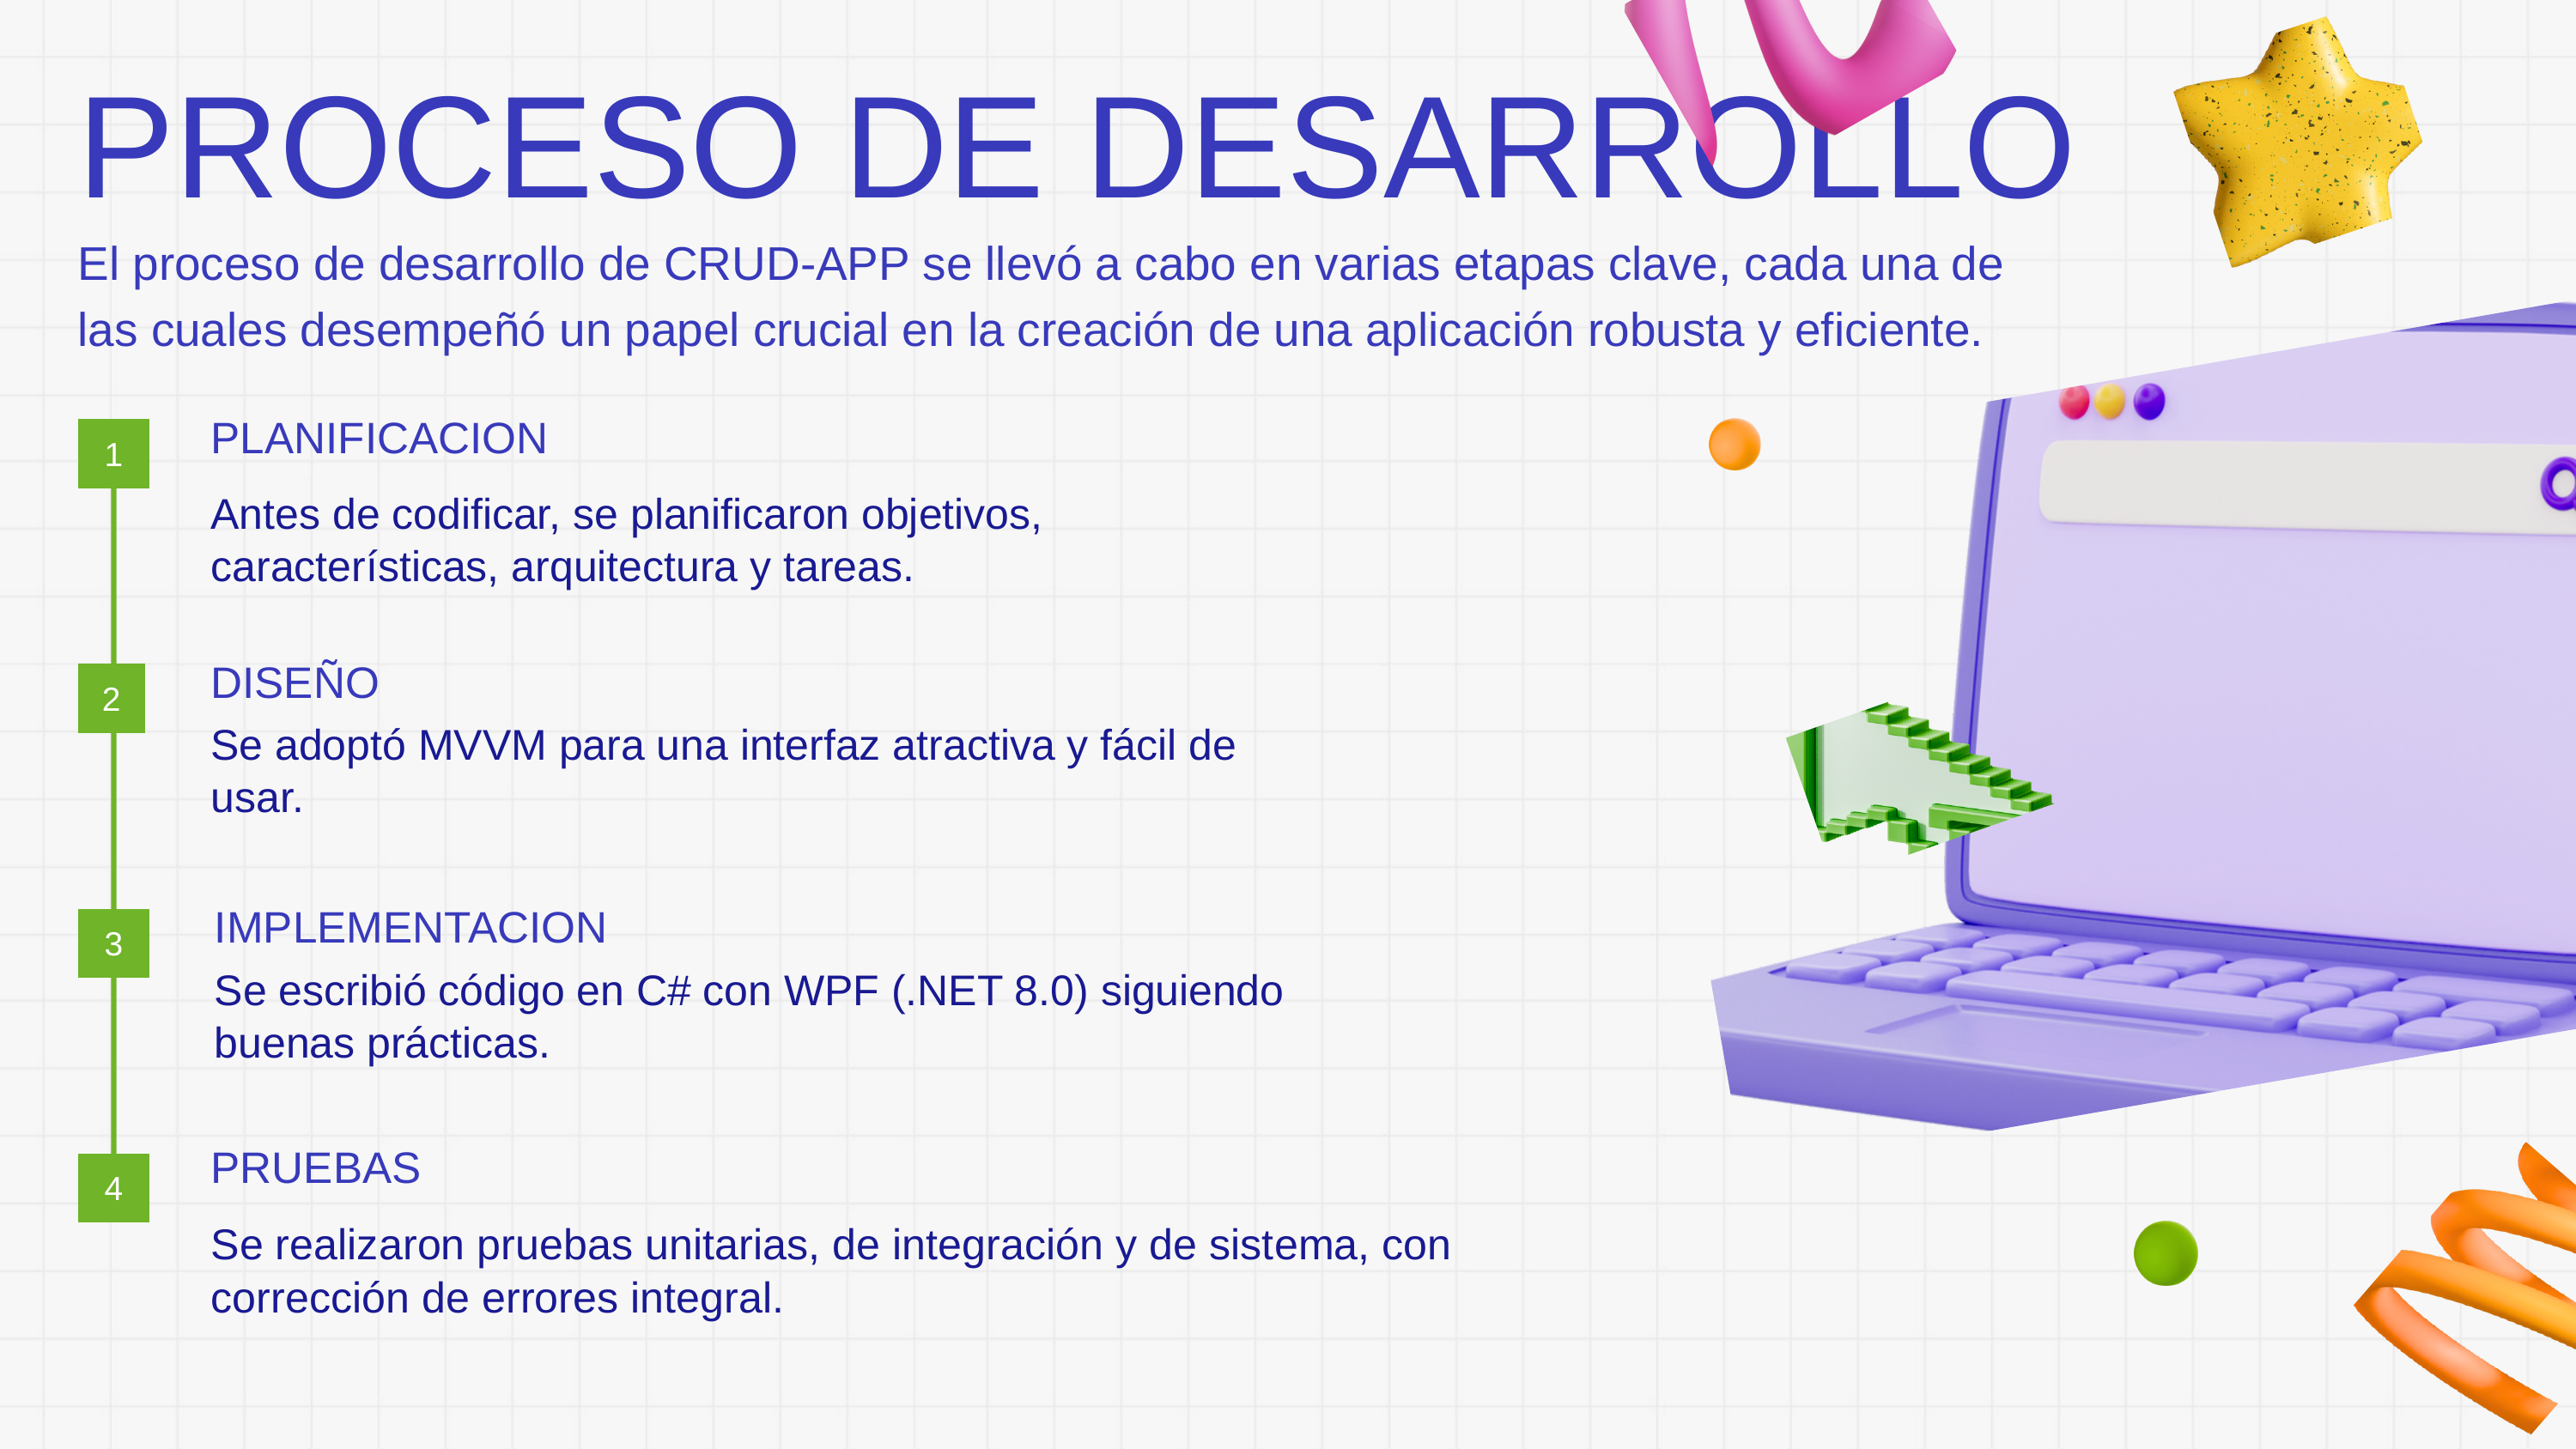

PROCESO DE DESARROLLO
El proceso de desarrollo de CRUD-APP se llevó a cabo en varias etapas clave, cada una de las cuales desempeñó un papel crucial en la creación de una aplicación robusta y eficiente.

1
PLANIFICACION
Antes de codificar, se planificaron objetivos, características, arquitectura y tareas.

2
DISEÑO
Se adoptó MVVM para una interfaz atractiva y fácil de usar.

3
IMPLEMENTACION
Se escribió código en C# con WPF (.NET 8.0) siguiendo buenas prácticas.

4
PRUEBAS
Se realizaron pruebas unitarias, de integración y de sistema, con corrección de errores integral.